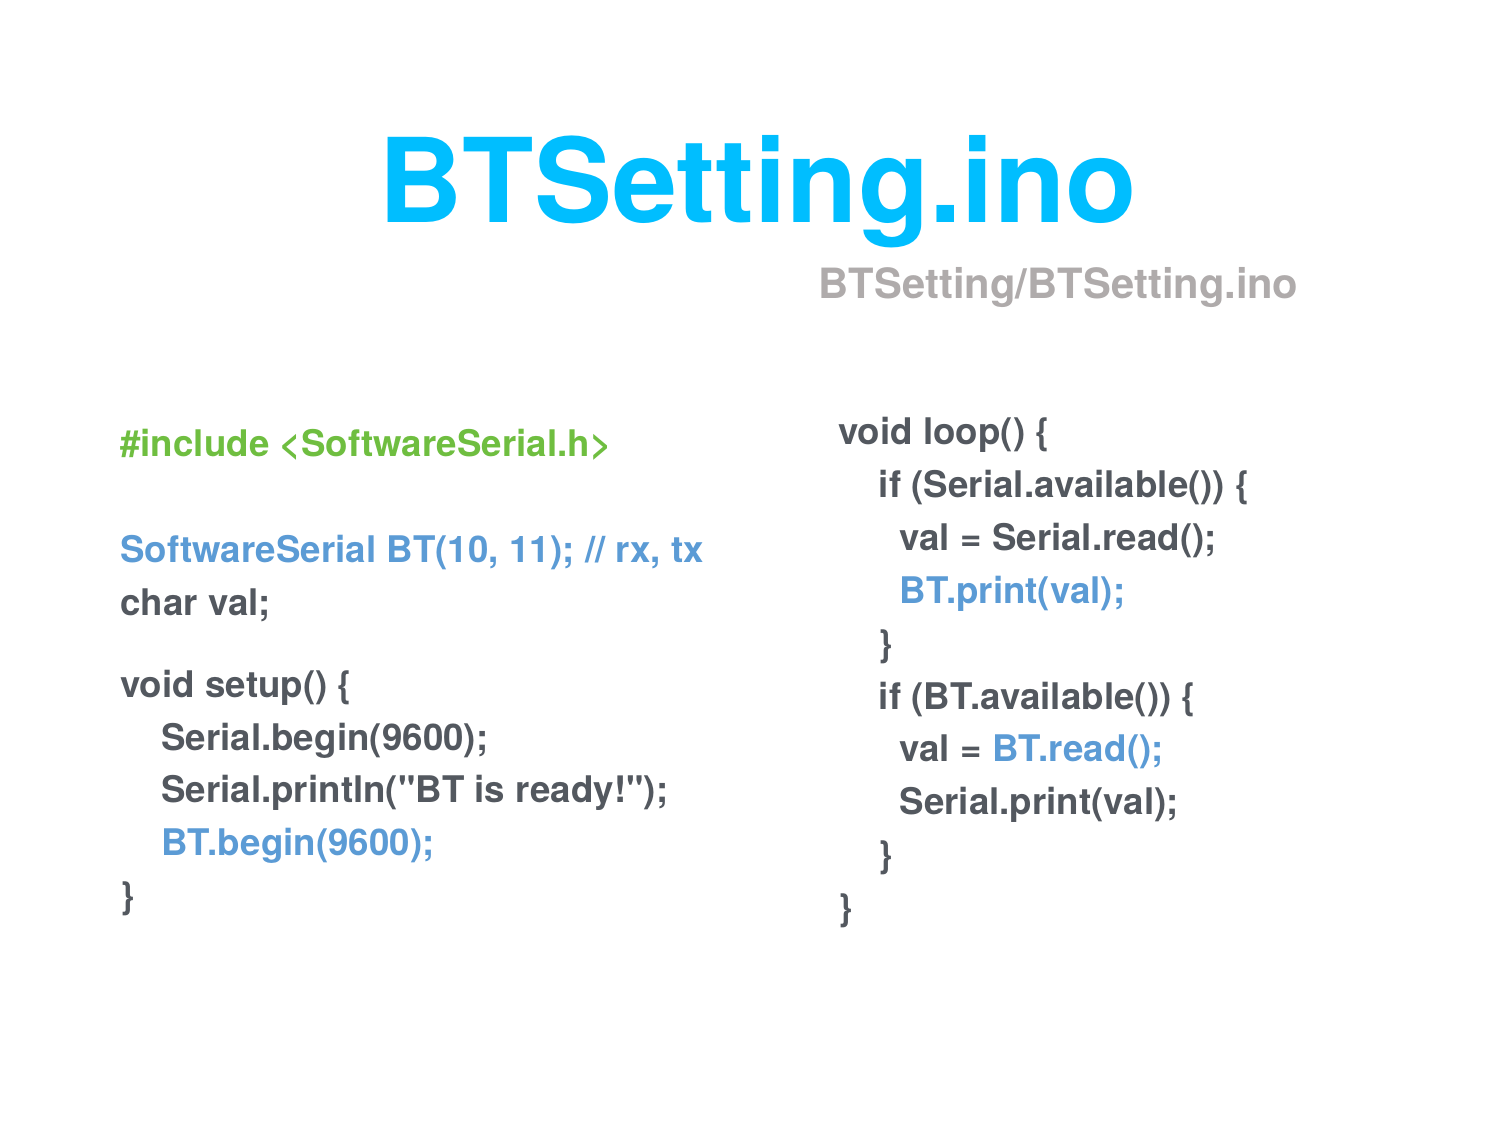

# BTSetting.ino
BTSetting/BTSetting.ino
#include <SoftwareSerial.h>

SoftwareSerial BT(10, 11); // rx, tx
char val;

void setup() {
    Serial.begin(9600);
    Serial.println("BT is ready!");
    BT.begin(9600);
}
void loop() {
    if (Serial.available()) {
      val = Serial.read();
      BT.print(val);
    }
    if (BT.available()) {
      val = BT.read();
      Serial.print(val);
    }
}